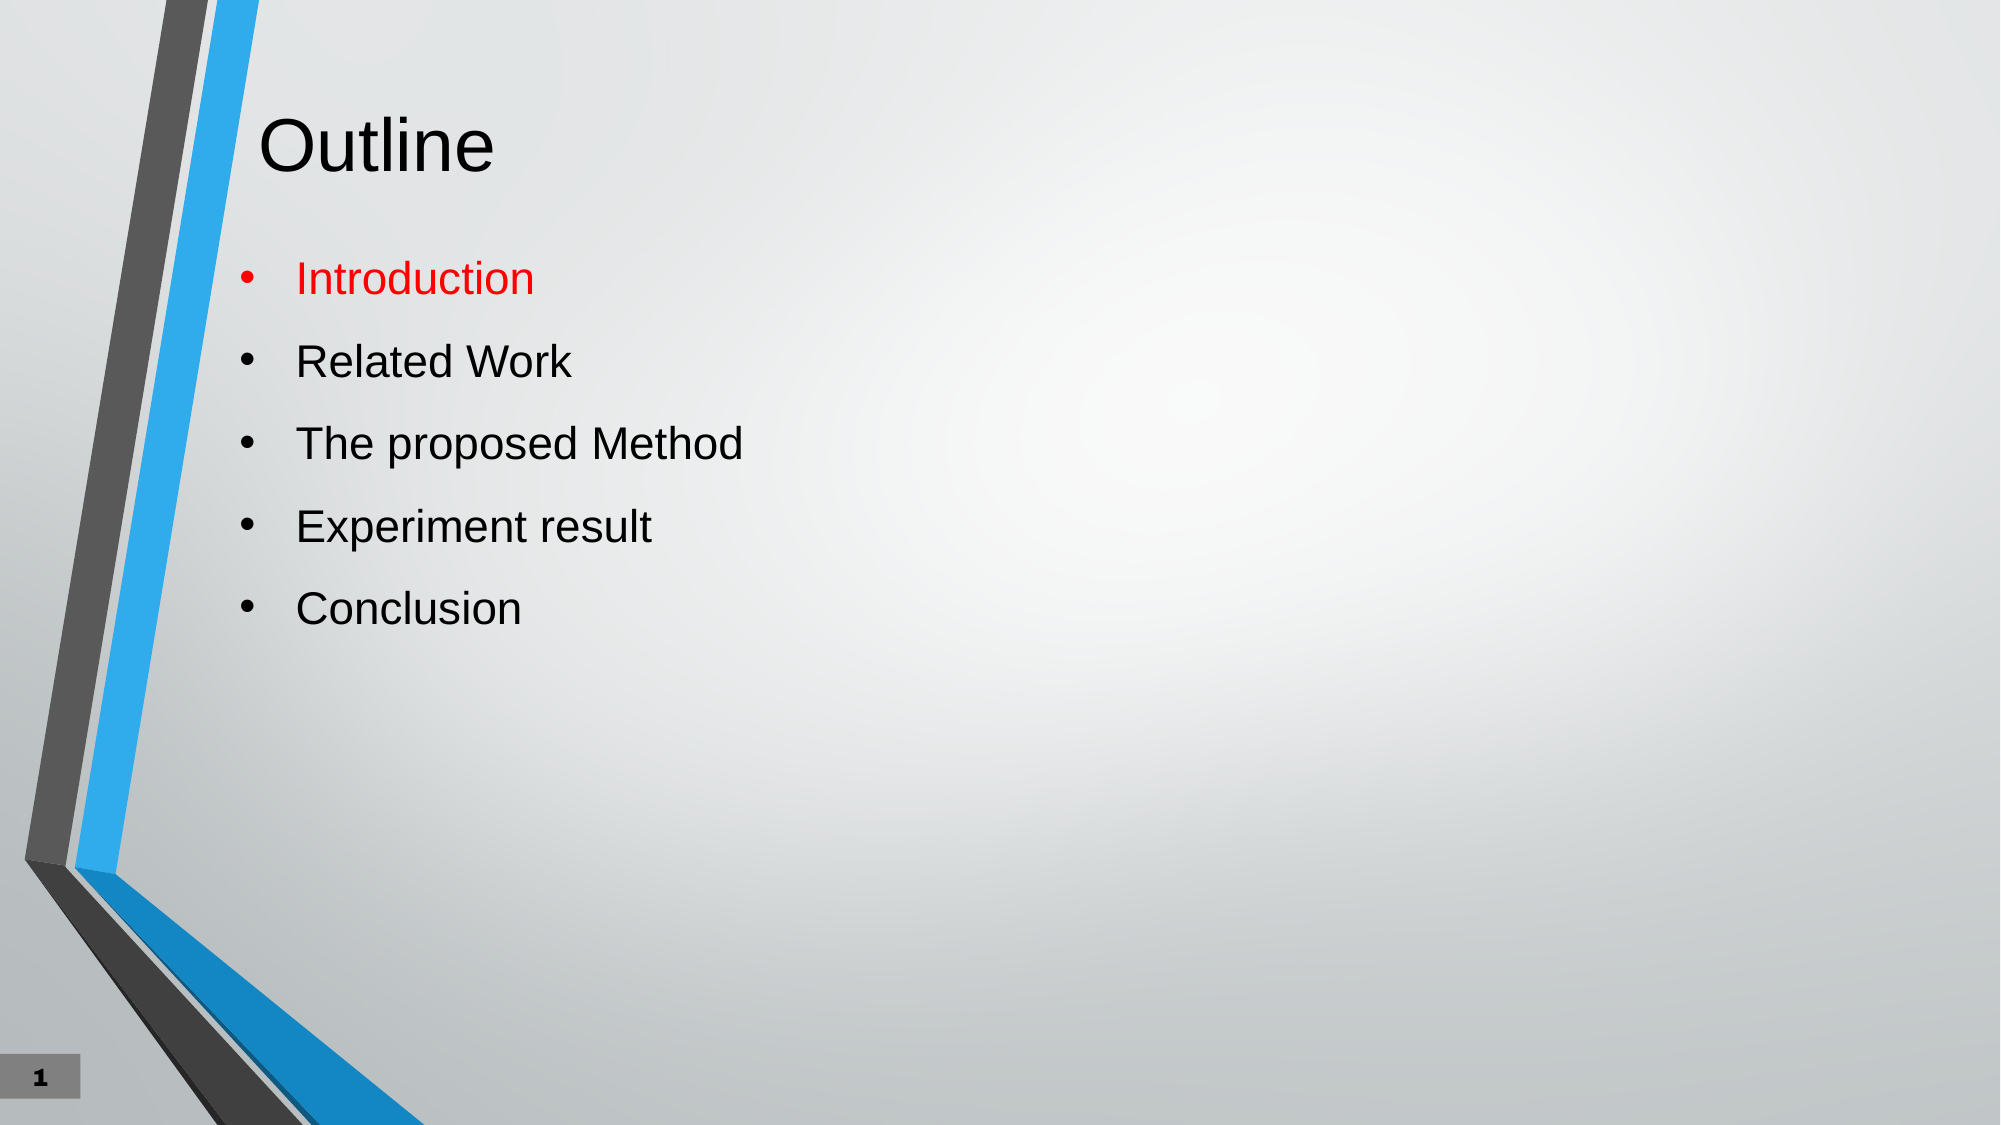

# Outline
Introduction
Related Work
The proposed Method
Experiment result
Conclusion

1